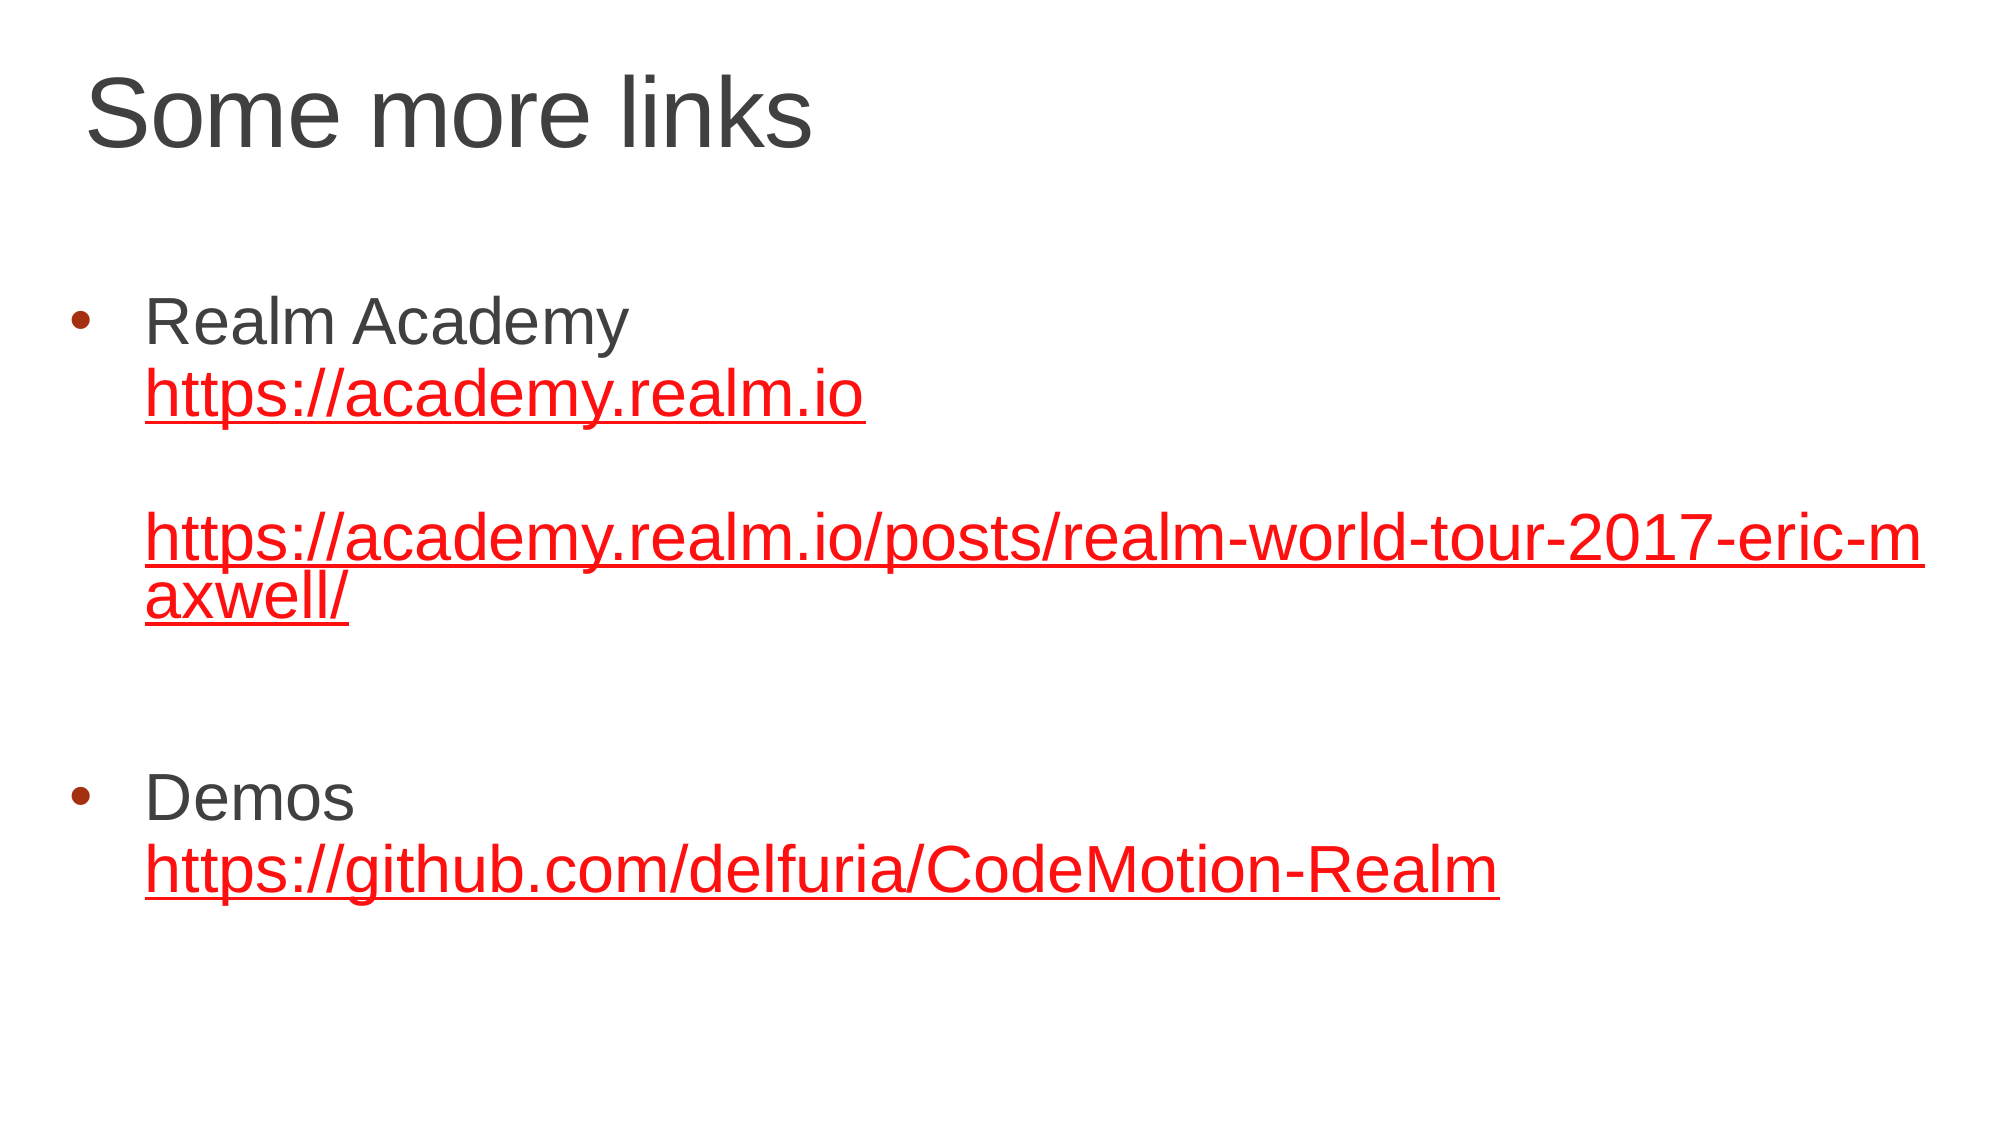

# Some more links
Realm Academy
https://academy.realm.io
https://academy.realm.io/posts/realm-world-tour-2017-eric-maxwell/

Demos
https://github.com/delfuria/CodeMotion-Realm